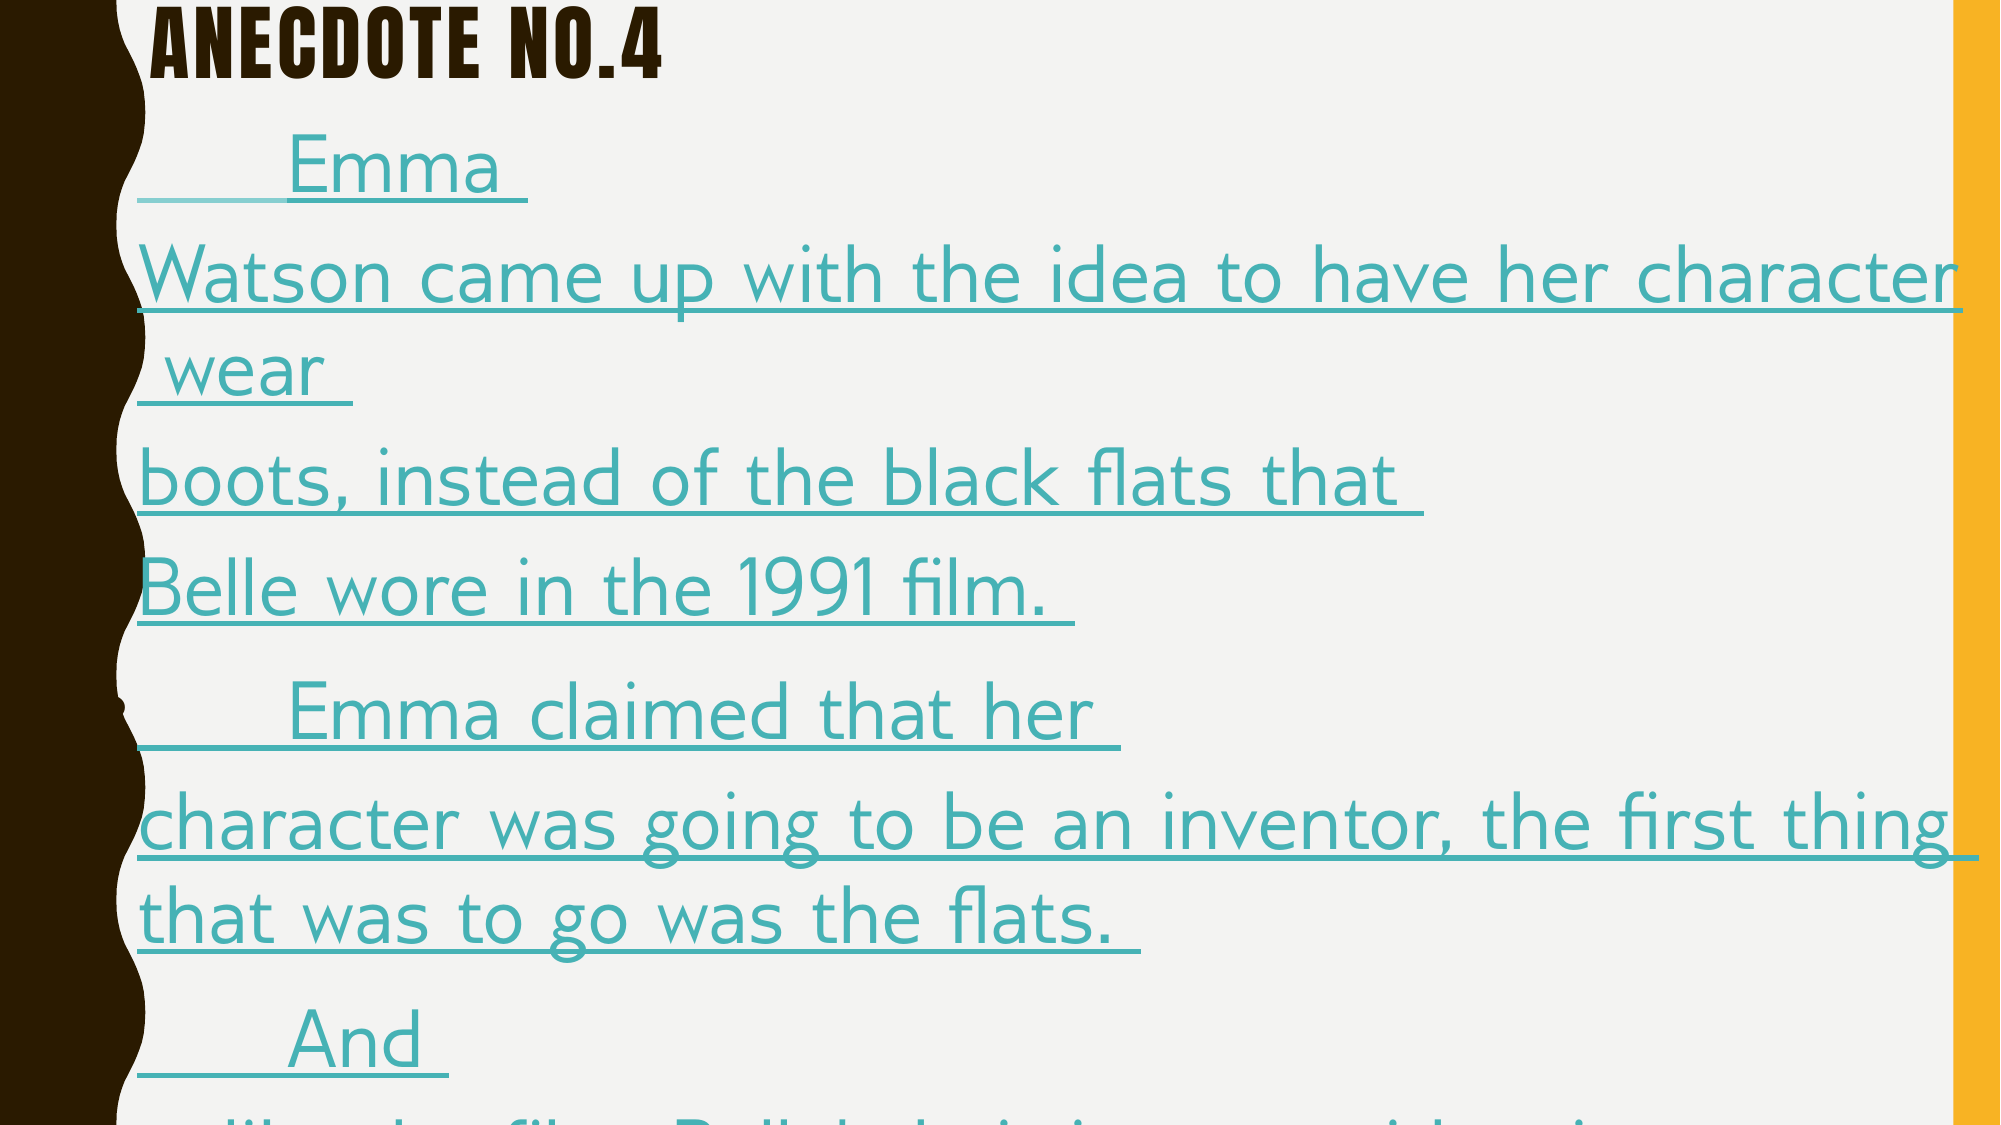

# Anecdote No.4
      Emma Watson came up with the idea to have her character wear boots, instead of the black flats that Belle wore in the 1991 film.
      Emma claimed that her character was going to be an inventor, the first thing that was to go was the flats.
      And unlike the film, Belle's hair is worn either in a messy bun, or straight down, instead of a ponytail, as well as wearing a few cloths on her blouse, instead of an apron.